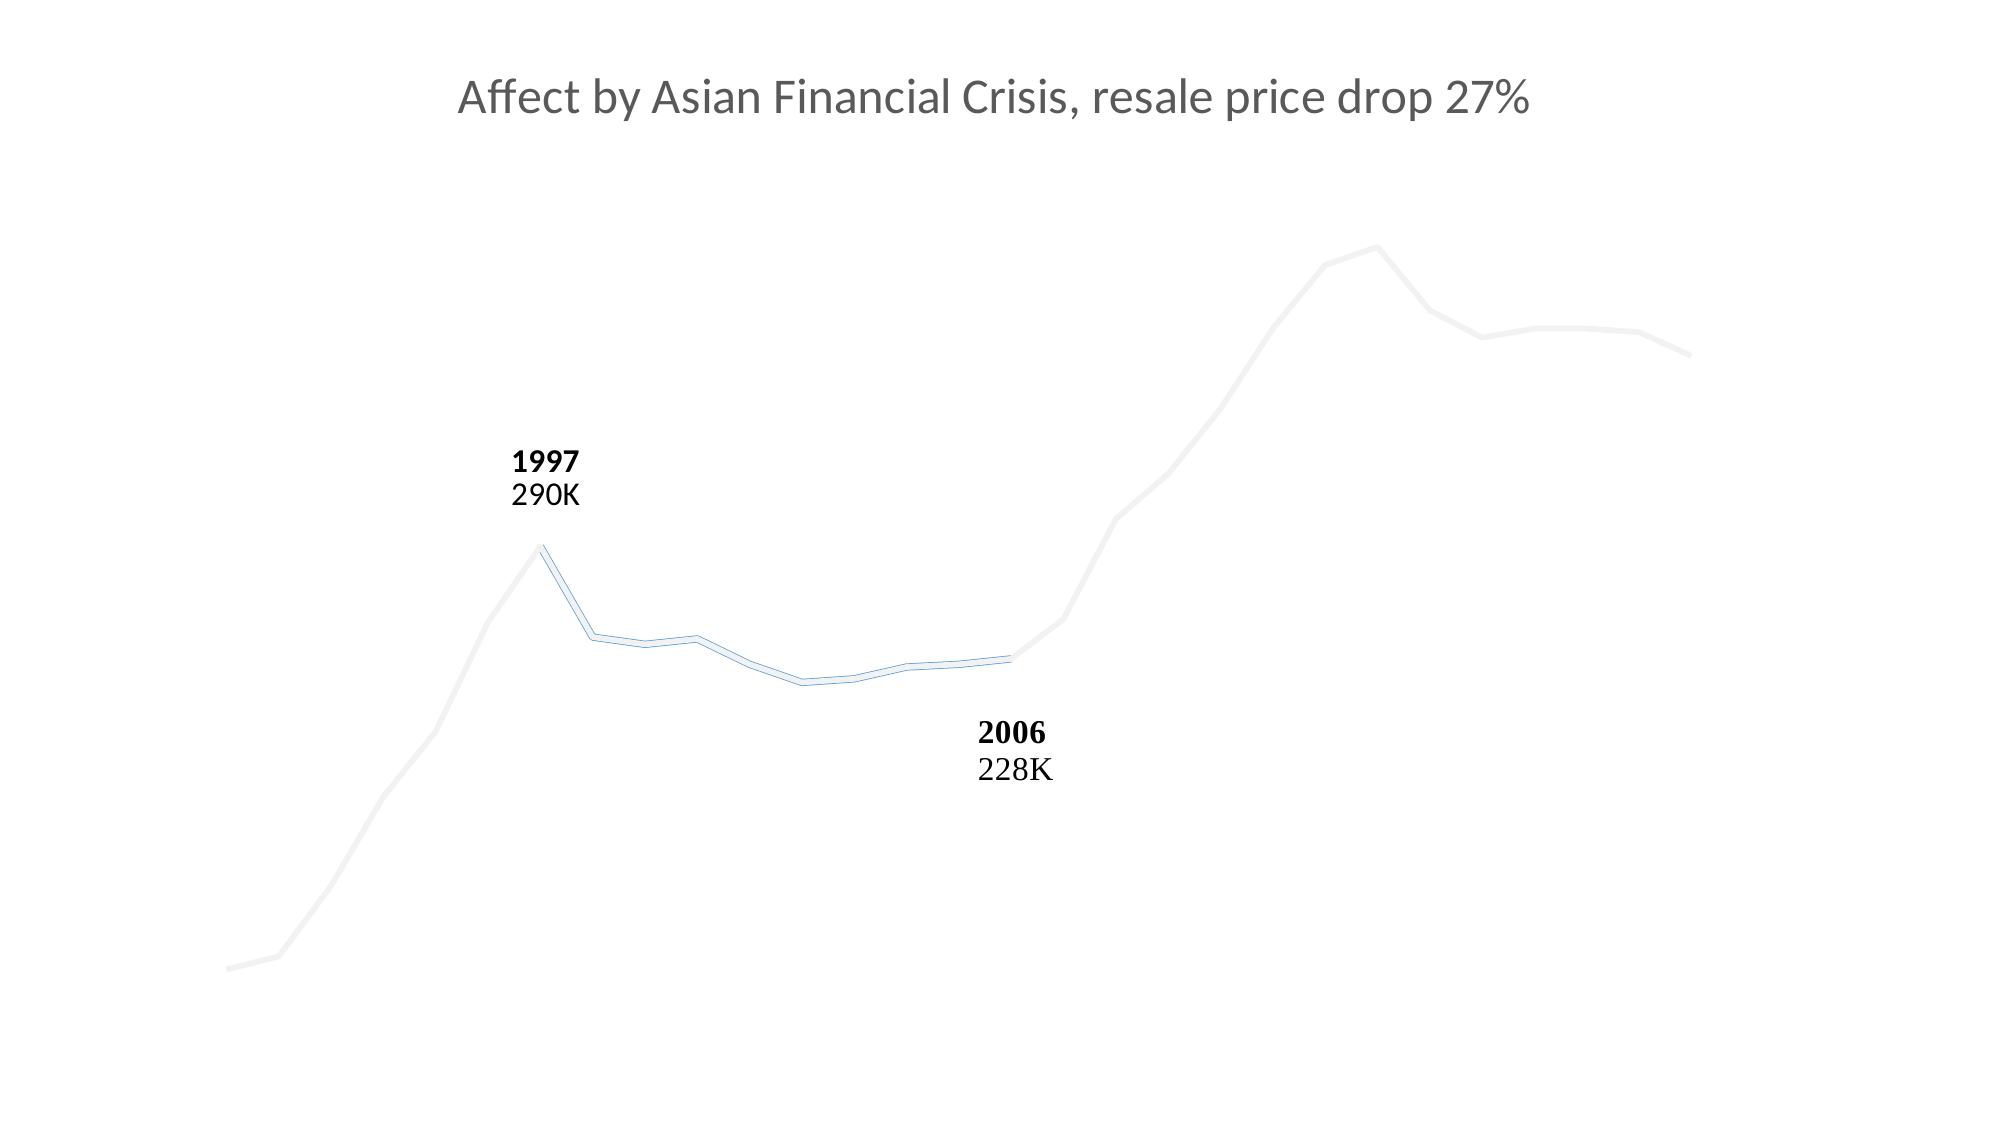

### Chart: Affect by Asian Financial Crisis, resale price drop 27%

| Category | Resale Price (MEDIAN) |  |
|---|---|---|